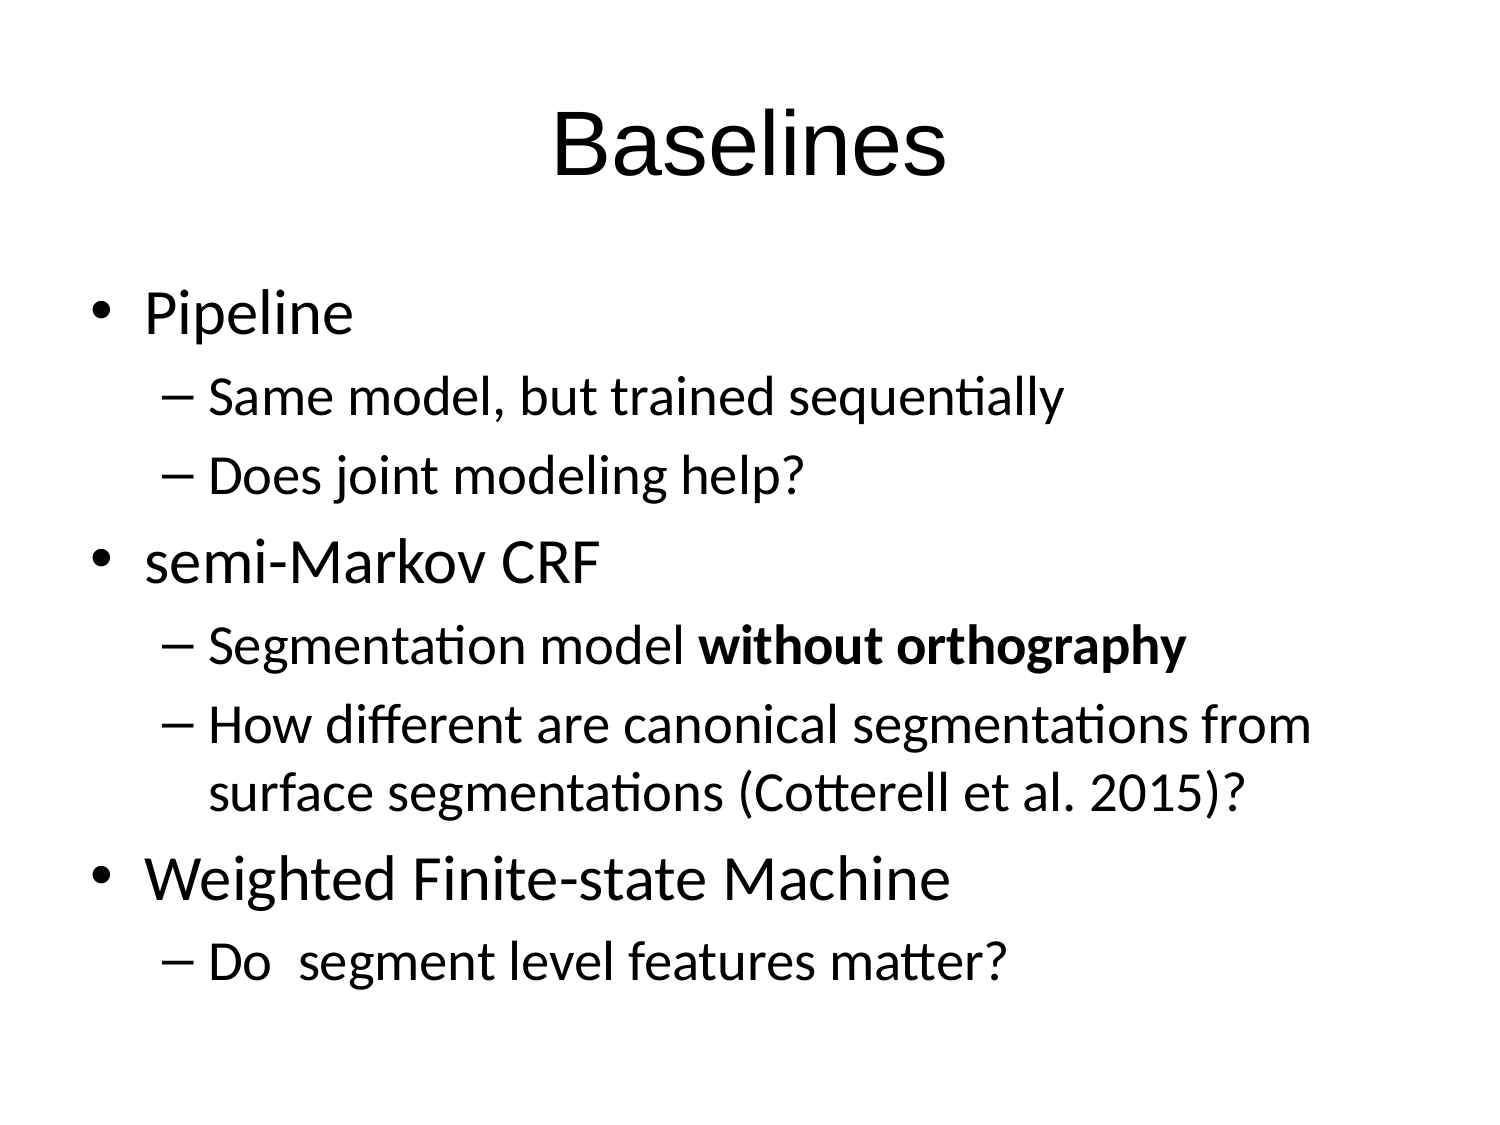

# Baselines
Pipeline
Same model, but trained sequentially
Does joint modeling help?
semi-Markov CRF
Segmentation model without orthography
How different are canonical segmentations from surface segmentations (Cotterell et al. 2015)?
Weighted Finite-state Machine
Do  segment level features matter?